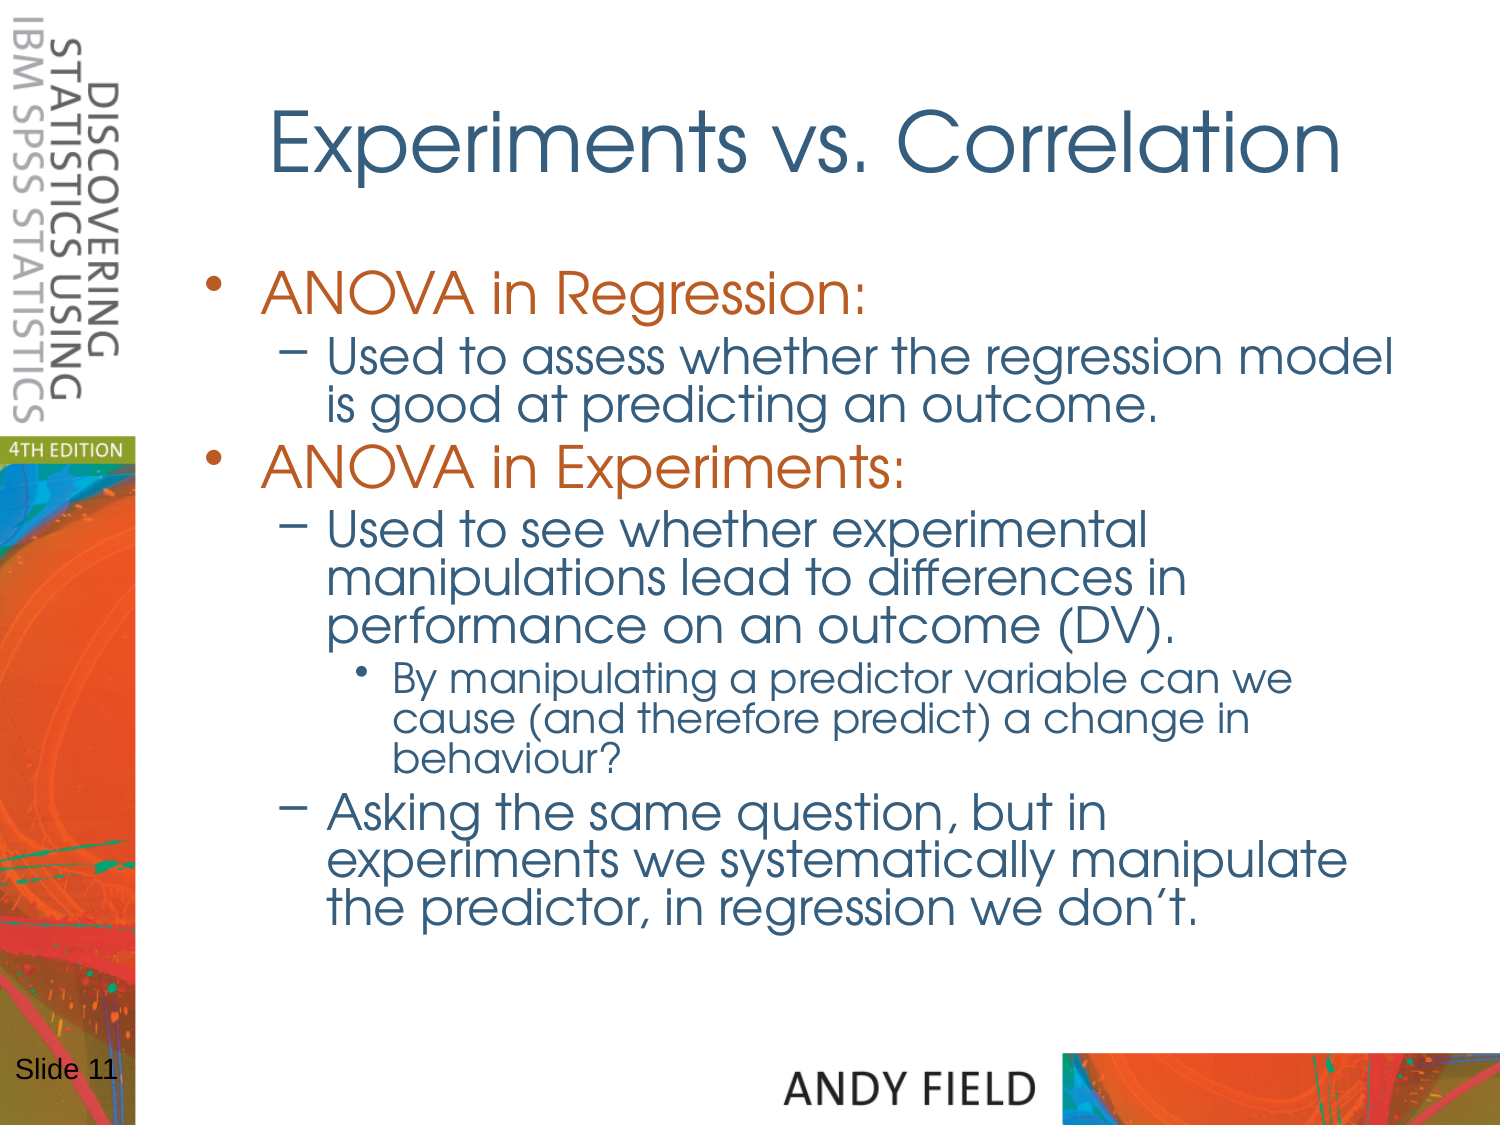

# Experiments vs. Correlation
ANOVA in Regression:
Used to assess whether the regression model is good at predicting an outcome.
ANOVA in Experiments:
Used to see whether experimental manipulations lead to differences in performance on an outcome (DV).
By manipulating a predictor variable can we cause (and therefore predict) a change in behaviour?
Asking the same question, but in experiments we systematically manipulate the predictor, in regression we don’t.
Slide 11